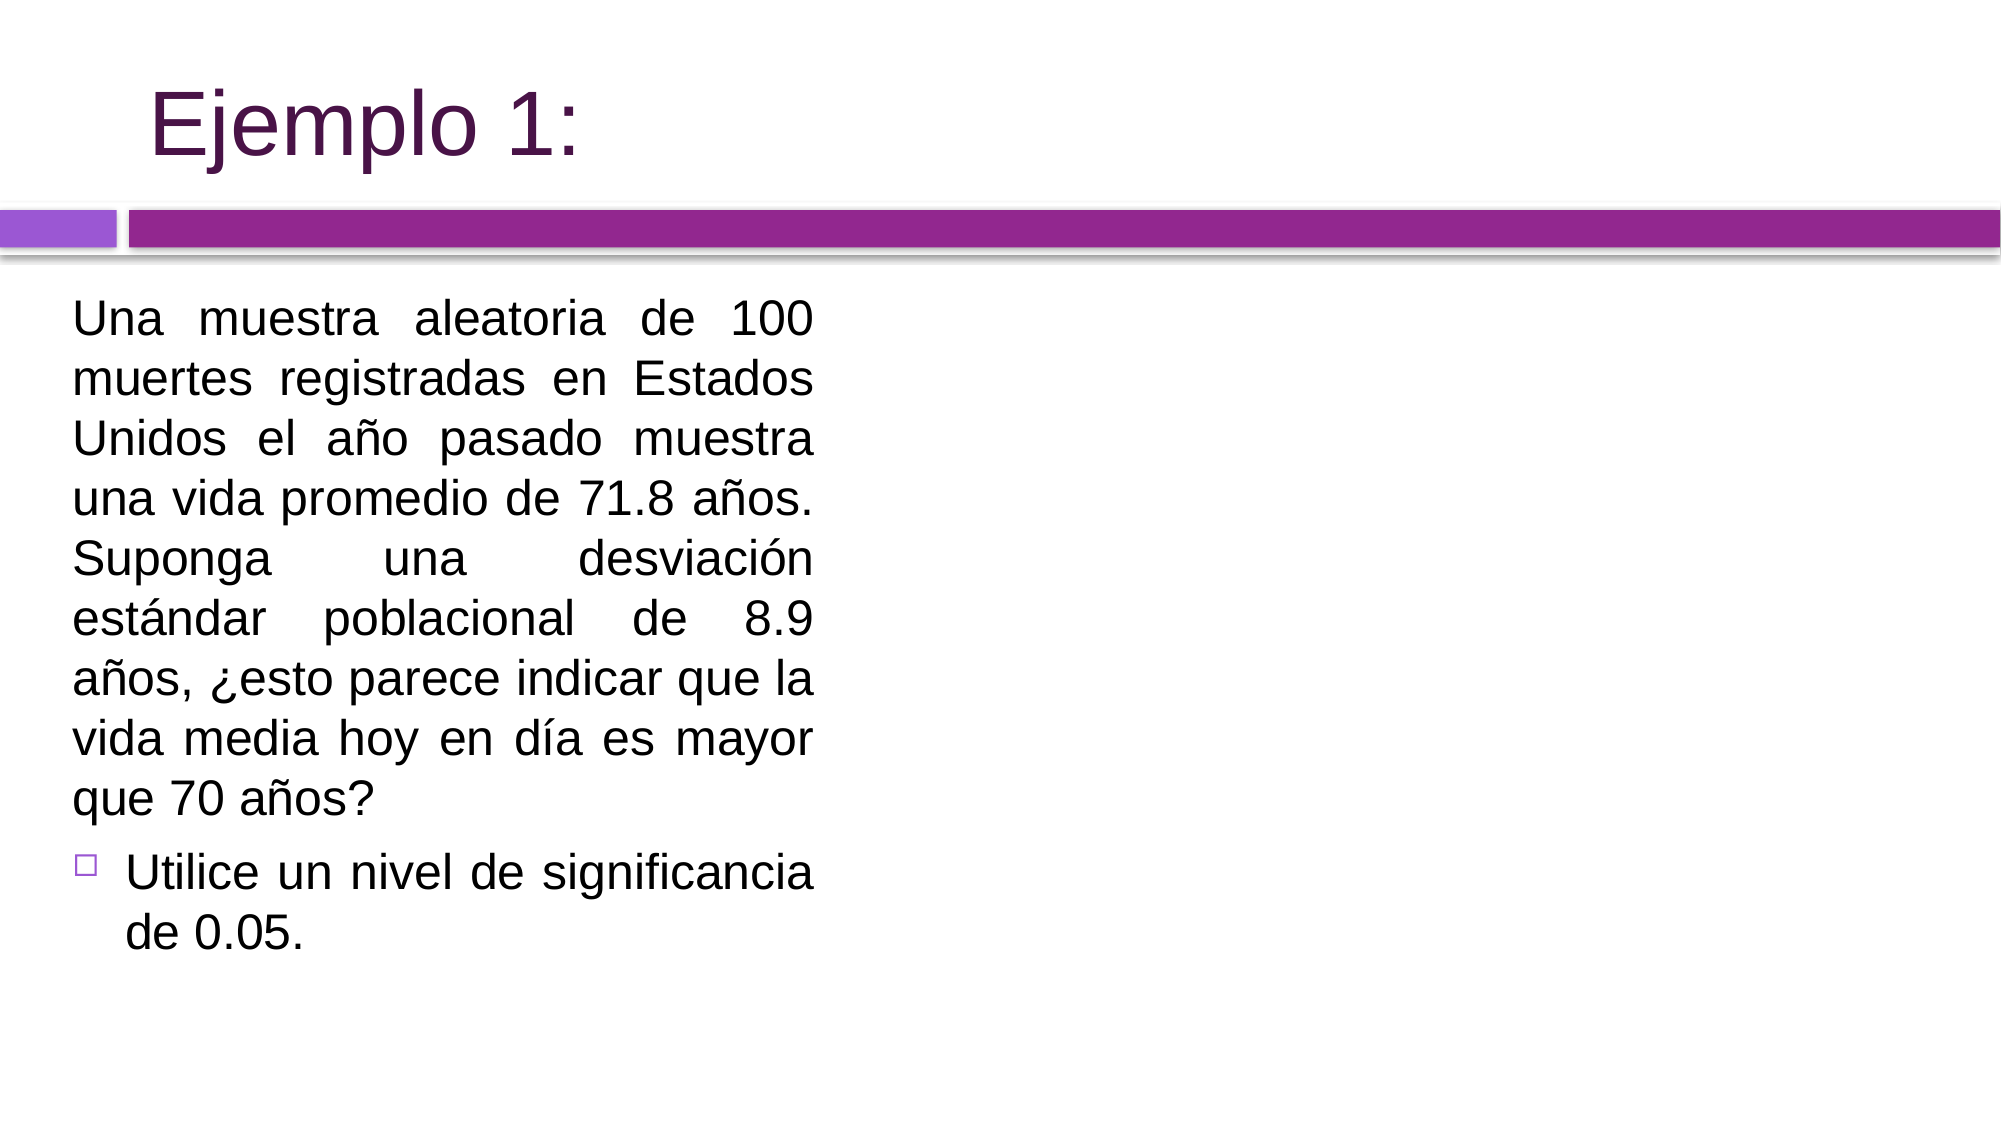

# Ejemplo 1:
Una muestra aleatoria de 100 muertes registradas en Estados Unidos el año pasado muestra una vida promedio de 71.8 años. Suponga una desviación estándar poblacional de 8.9 años, ¿esto parece indicar que la vida media hoy en día es mayor que 70 años?
Utilice un nivel de significancia de 0.05.